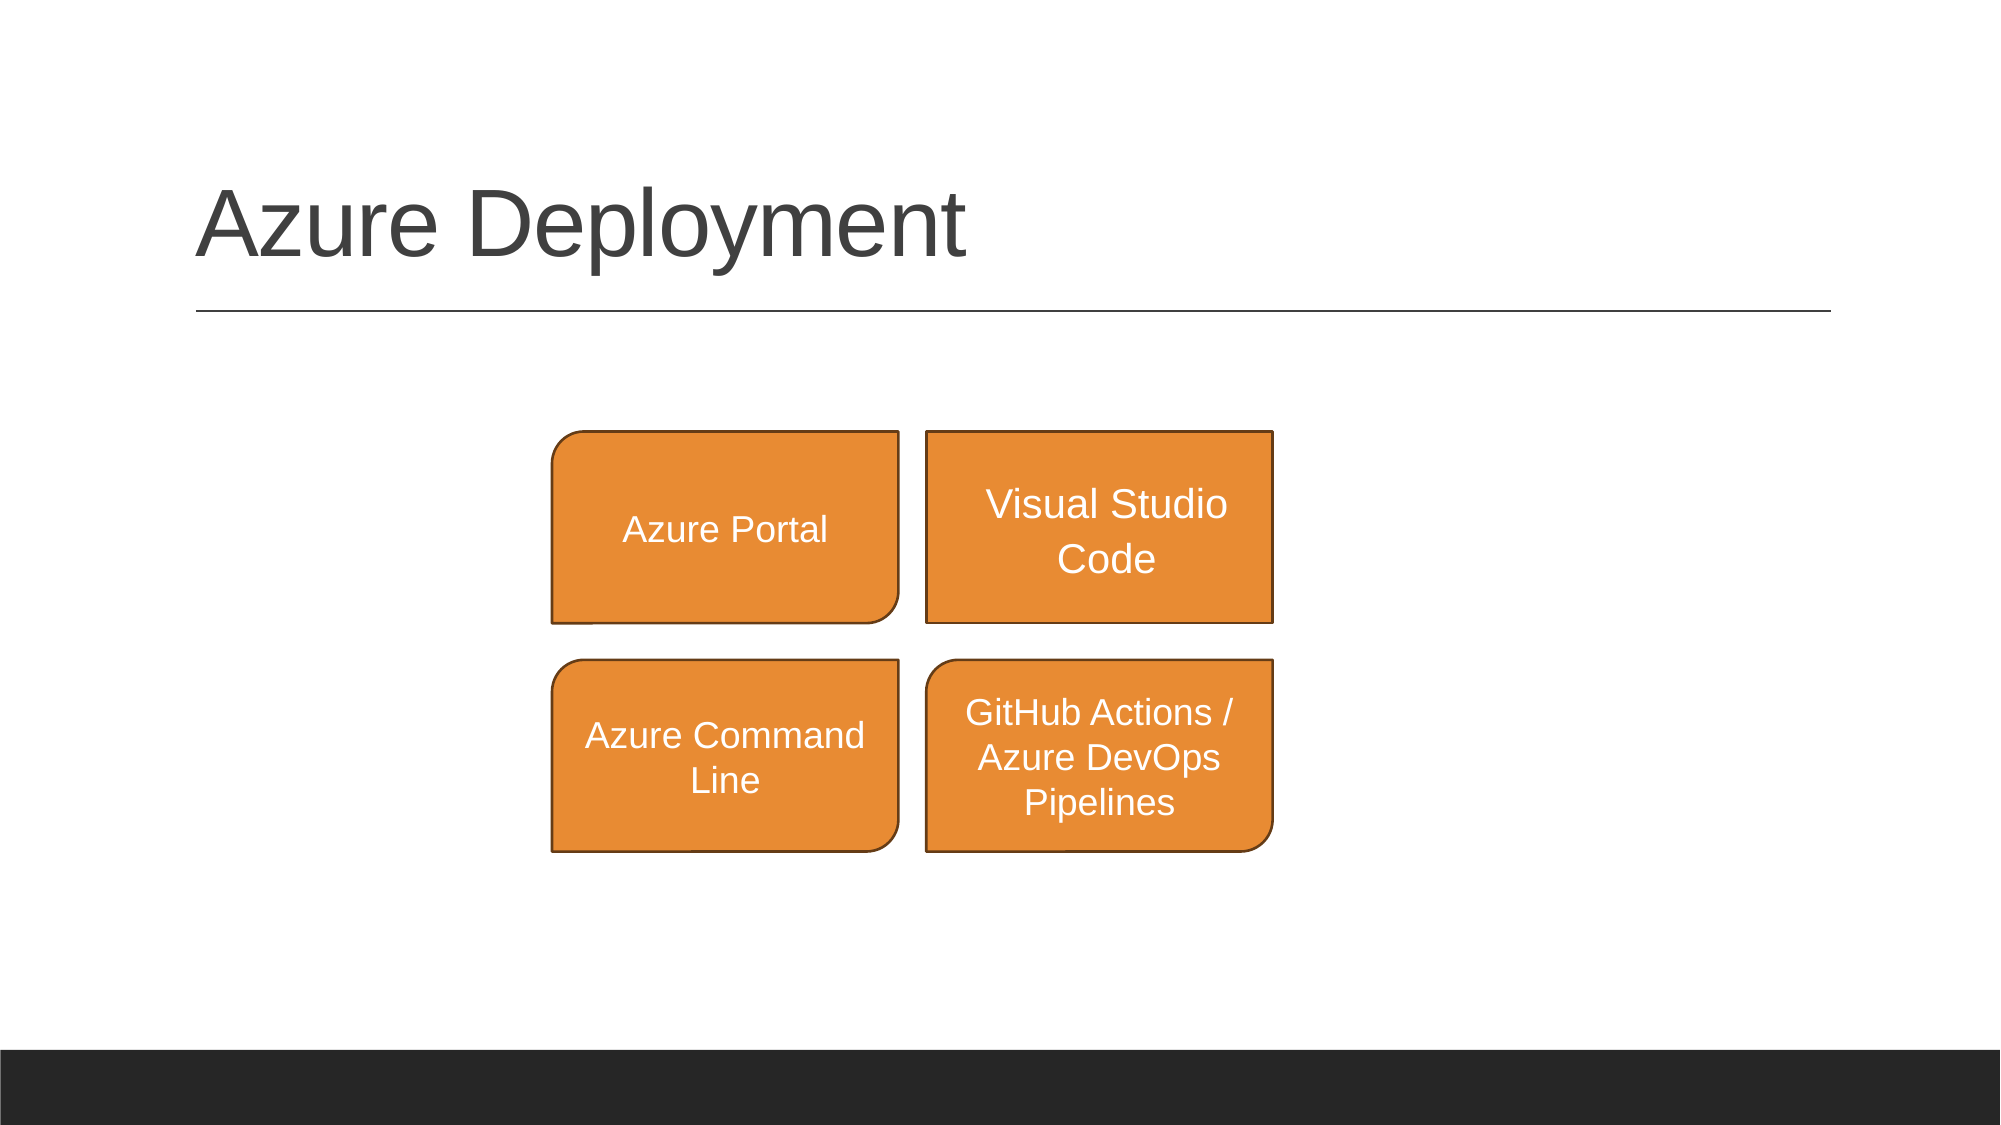

# Azure Deployment
Visual Studio Code
Azure Portal
GitHub Actions / Azure DevOps Pipelines
Azure Command Line